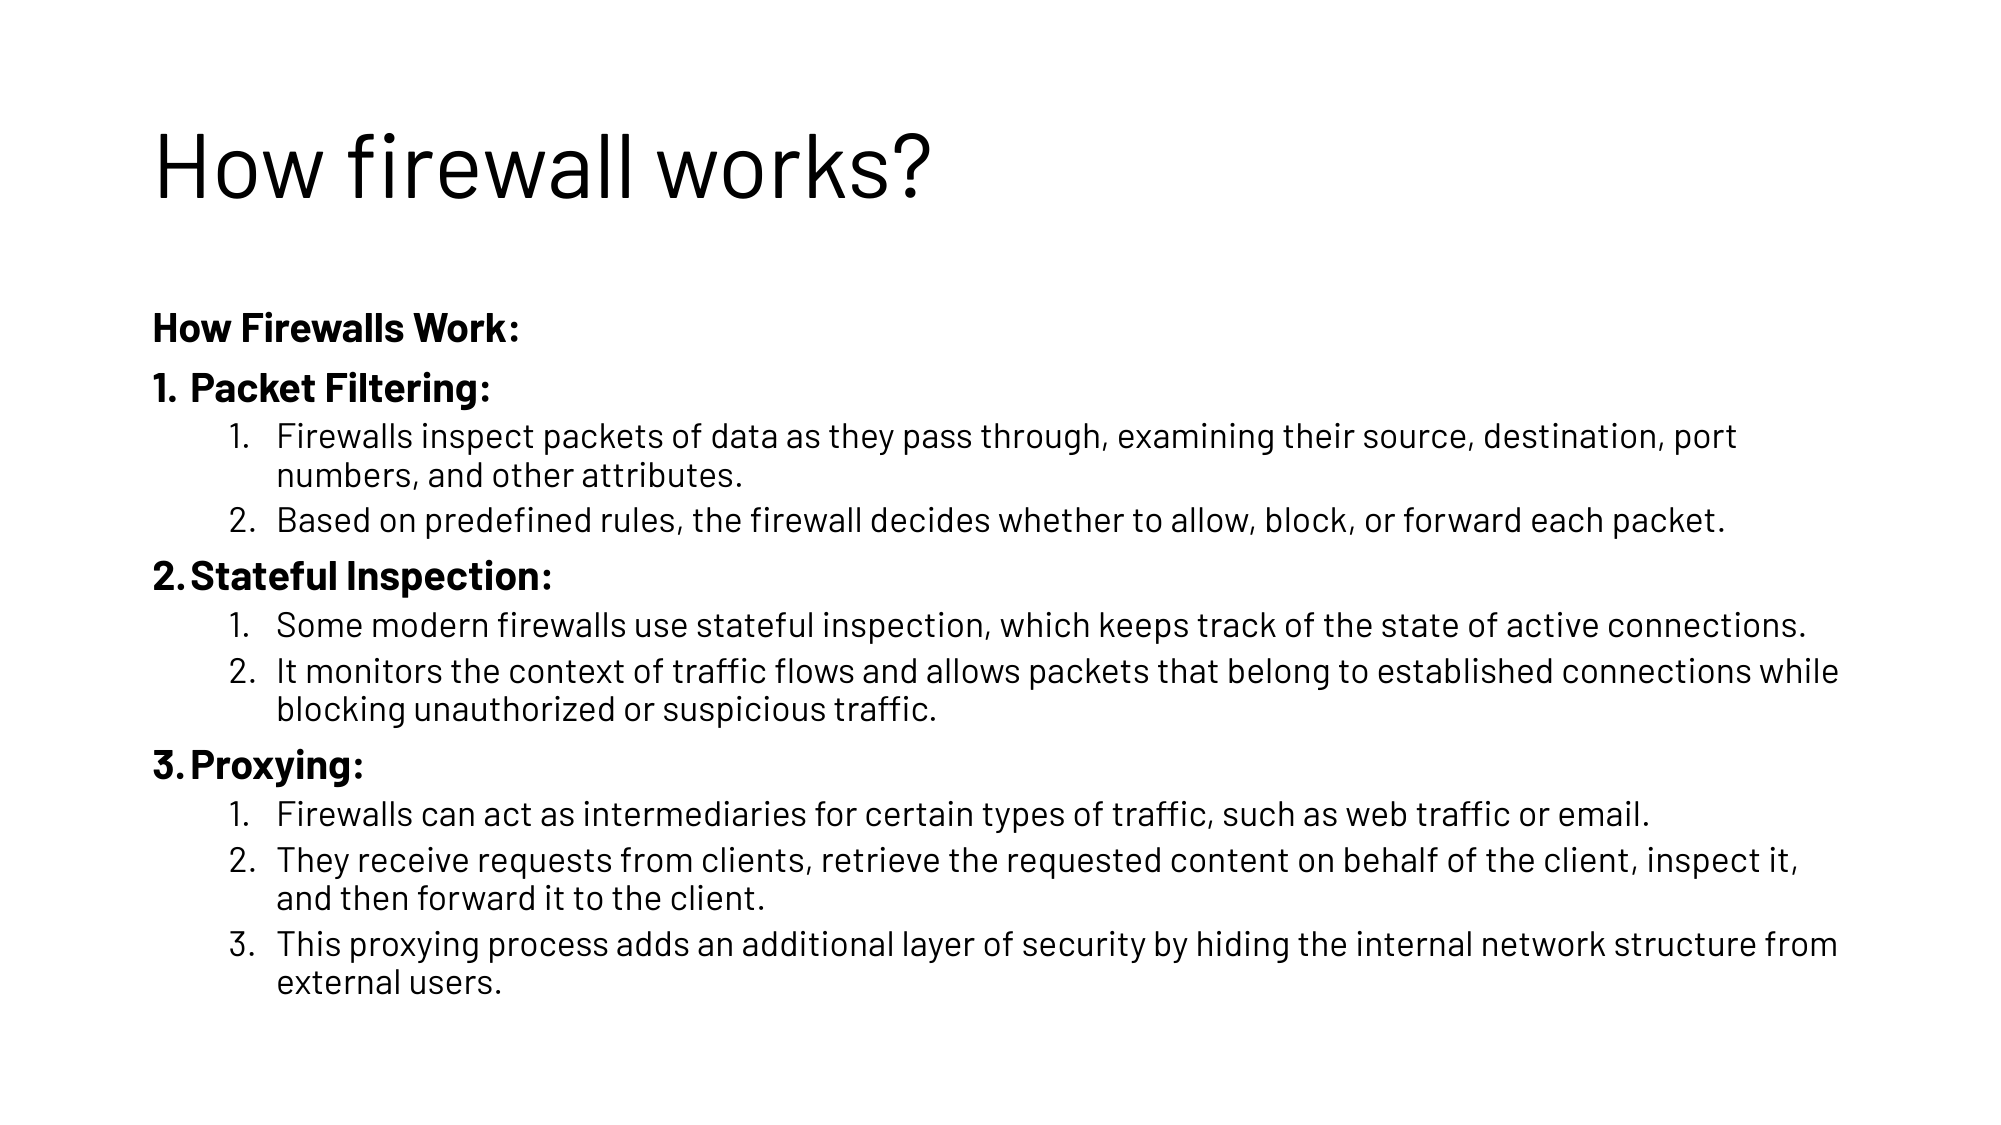

# How firewall works?
How Firewalls Work:
Packet Filtering:
Firewalls inspect packets of data as they pass through, examining their source, destination, port numbers, and other attributes.
Based on predefined rules, the firewall decides whether to allow, block, or forward each packet.
Stateful Inspection:
Some modern firewalls use stateful inspection, which keeps track of the state of active connections.
It monitors the context of traffic flows and allows packets that belong to established connections while blocking unauthorized or suspicious traffic.
Proxying:
Firewalls can act as intermediaries for certain types of traffic, such as web traffic or email.
They receive requests from clients, retrieve the requested content on behalf of the client, inspect it, and then forward it to the client.
This proxying process adds an additional layer of security by hiding the internal network structure from external users.